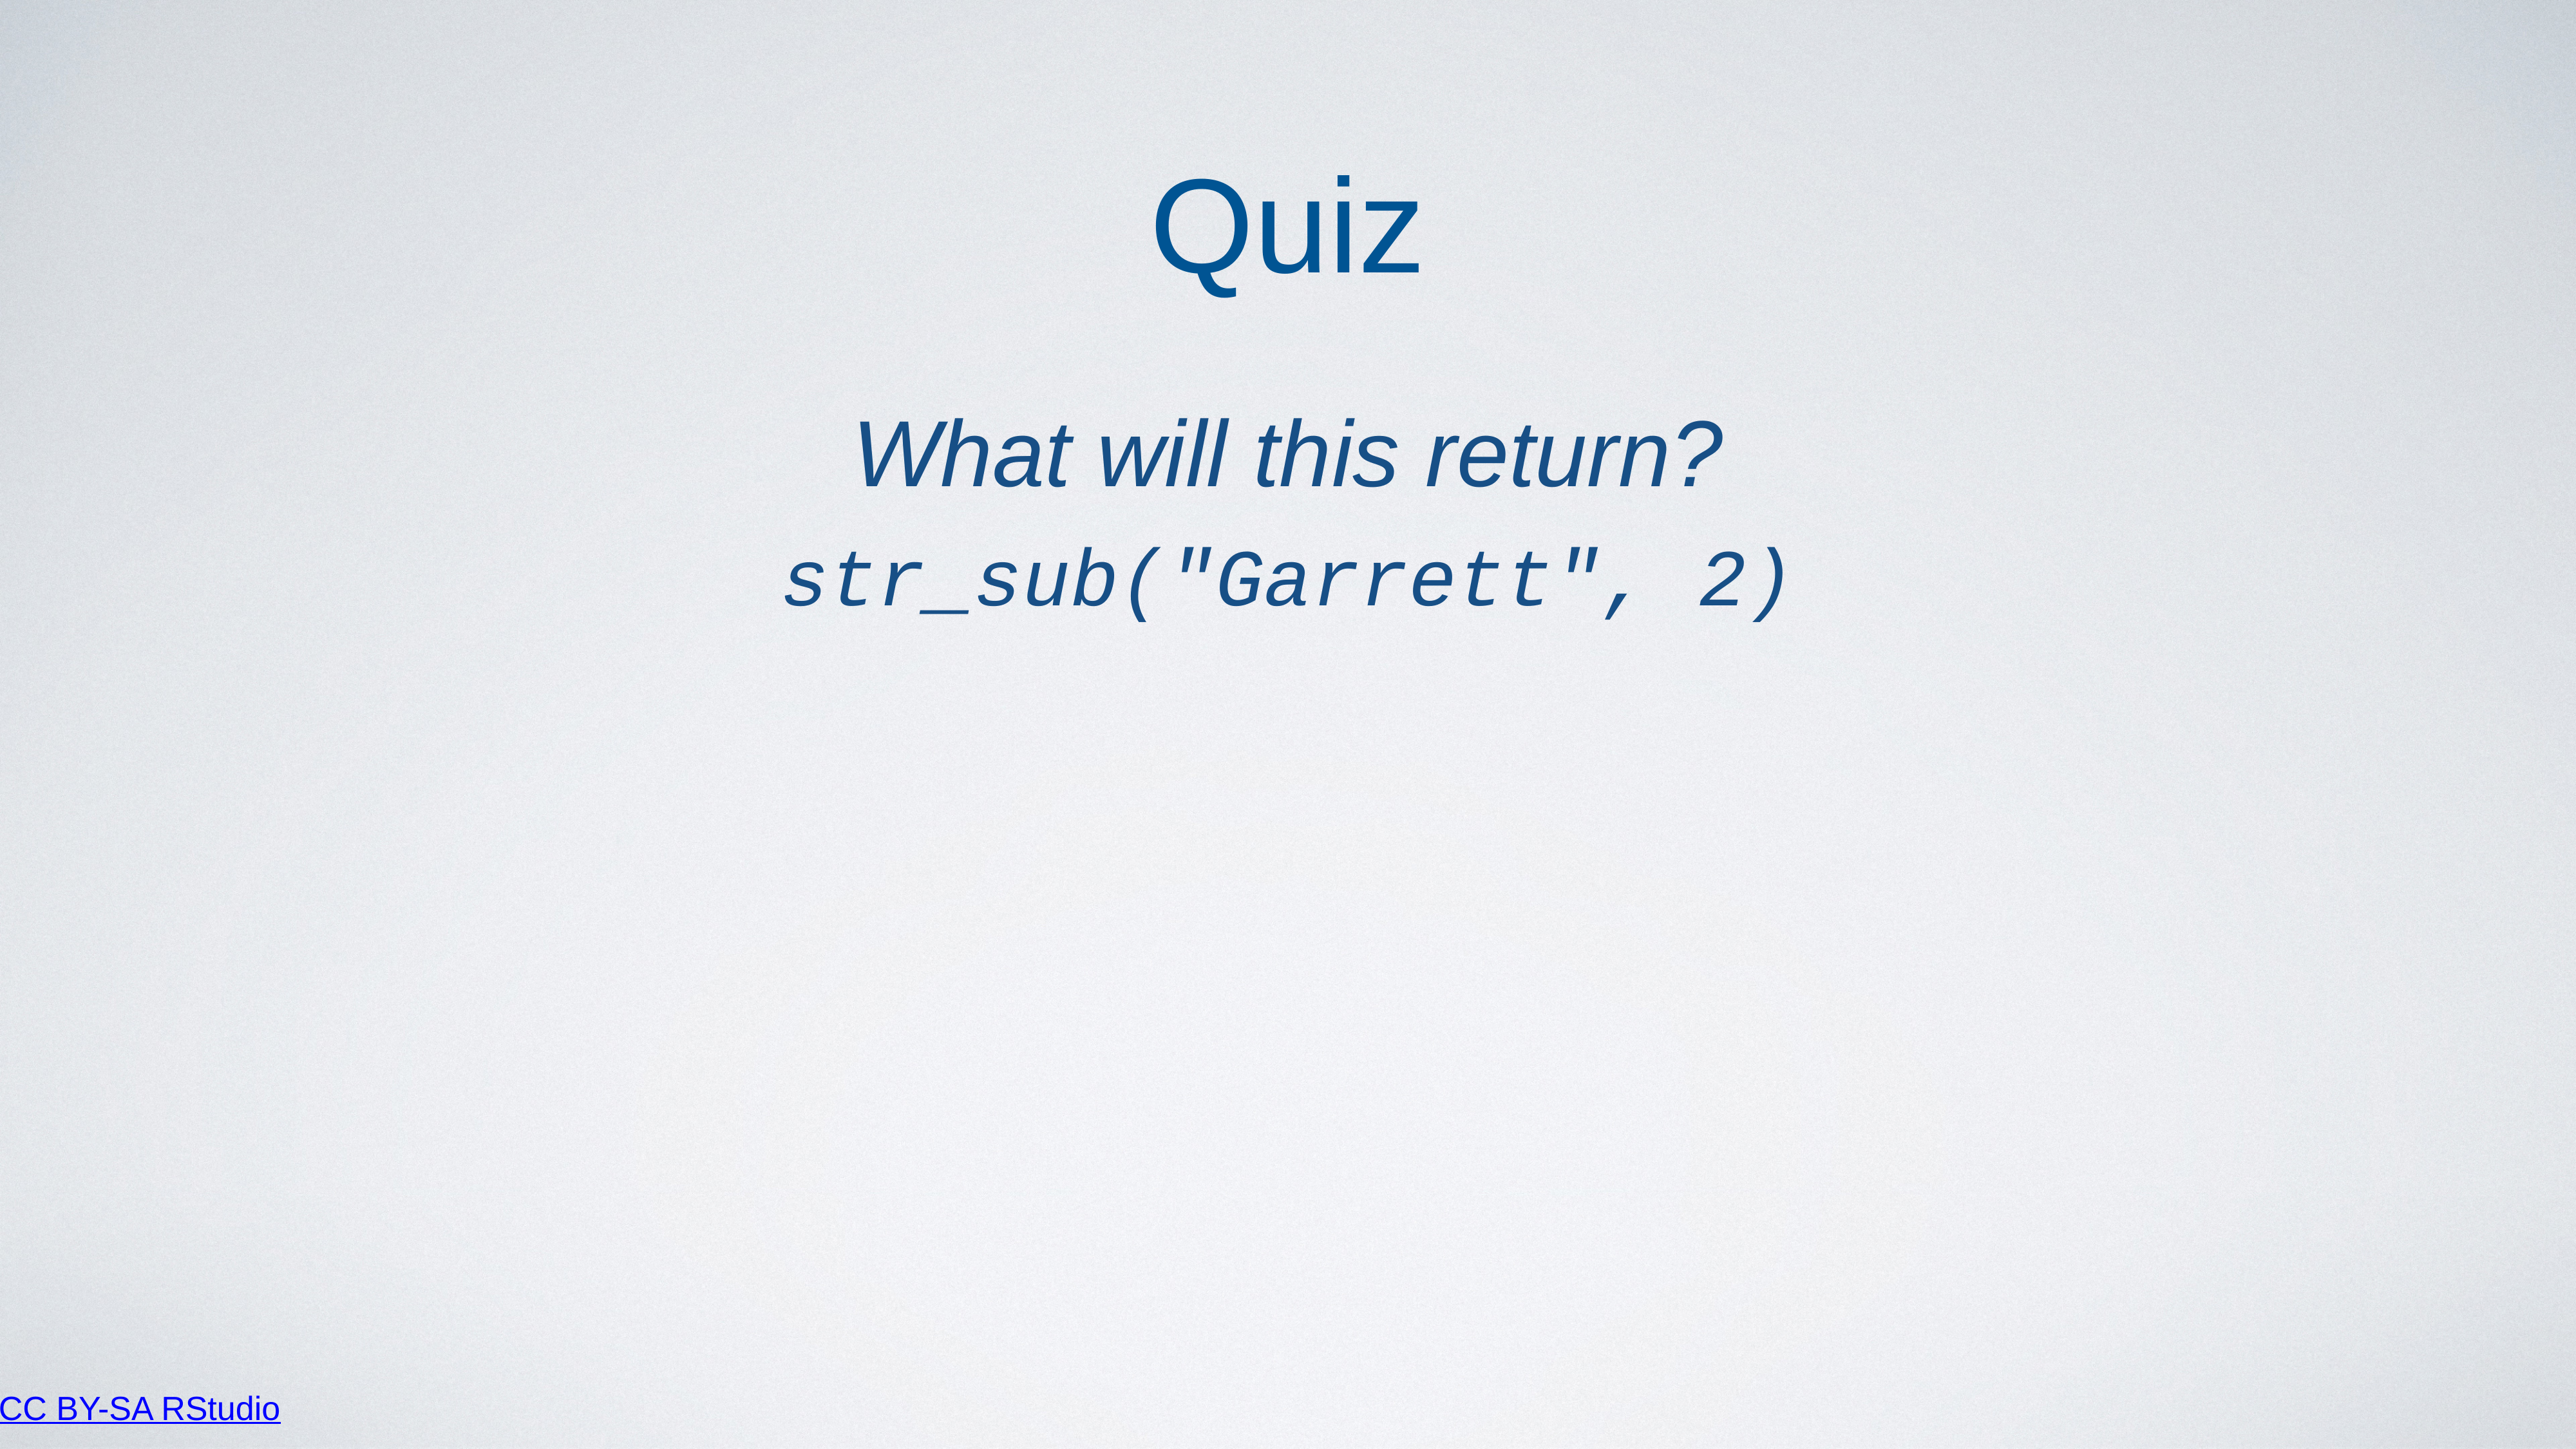

Quiz
What will this return?
str_sub("Garrett", 2)